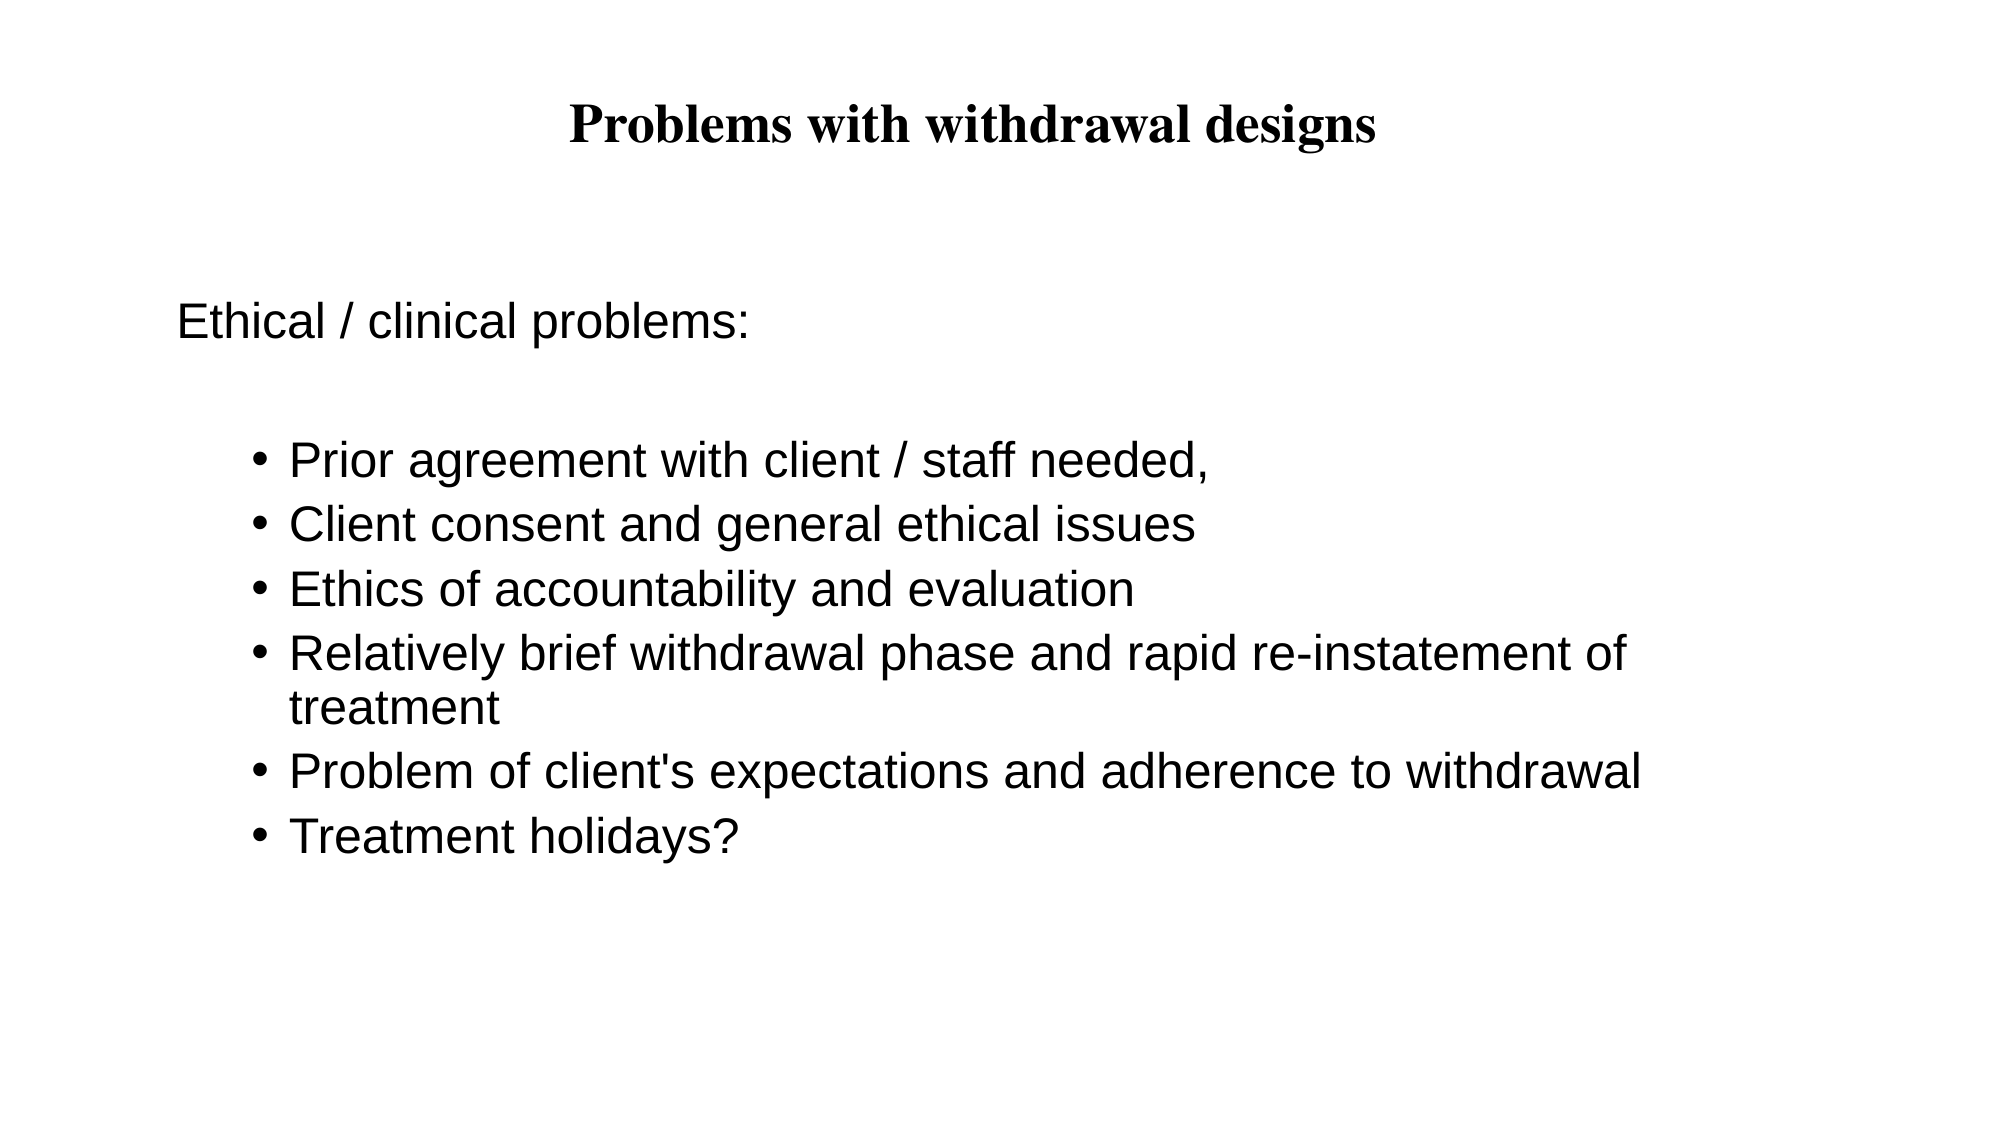

# Problems with withdrawal designs
Ethical / clinical problems:

Prior agreement with client / staff needed,
Client consent and general ethical issues
Ethics of accountability and evaluation
Relatively brief withdrawal phase and rapid re-instatement of treatment
Problem of client's expectations and adherence to withdrawal
Treatment holidays?